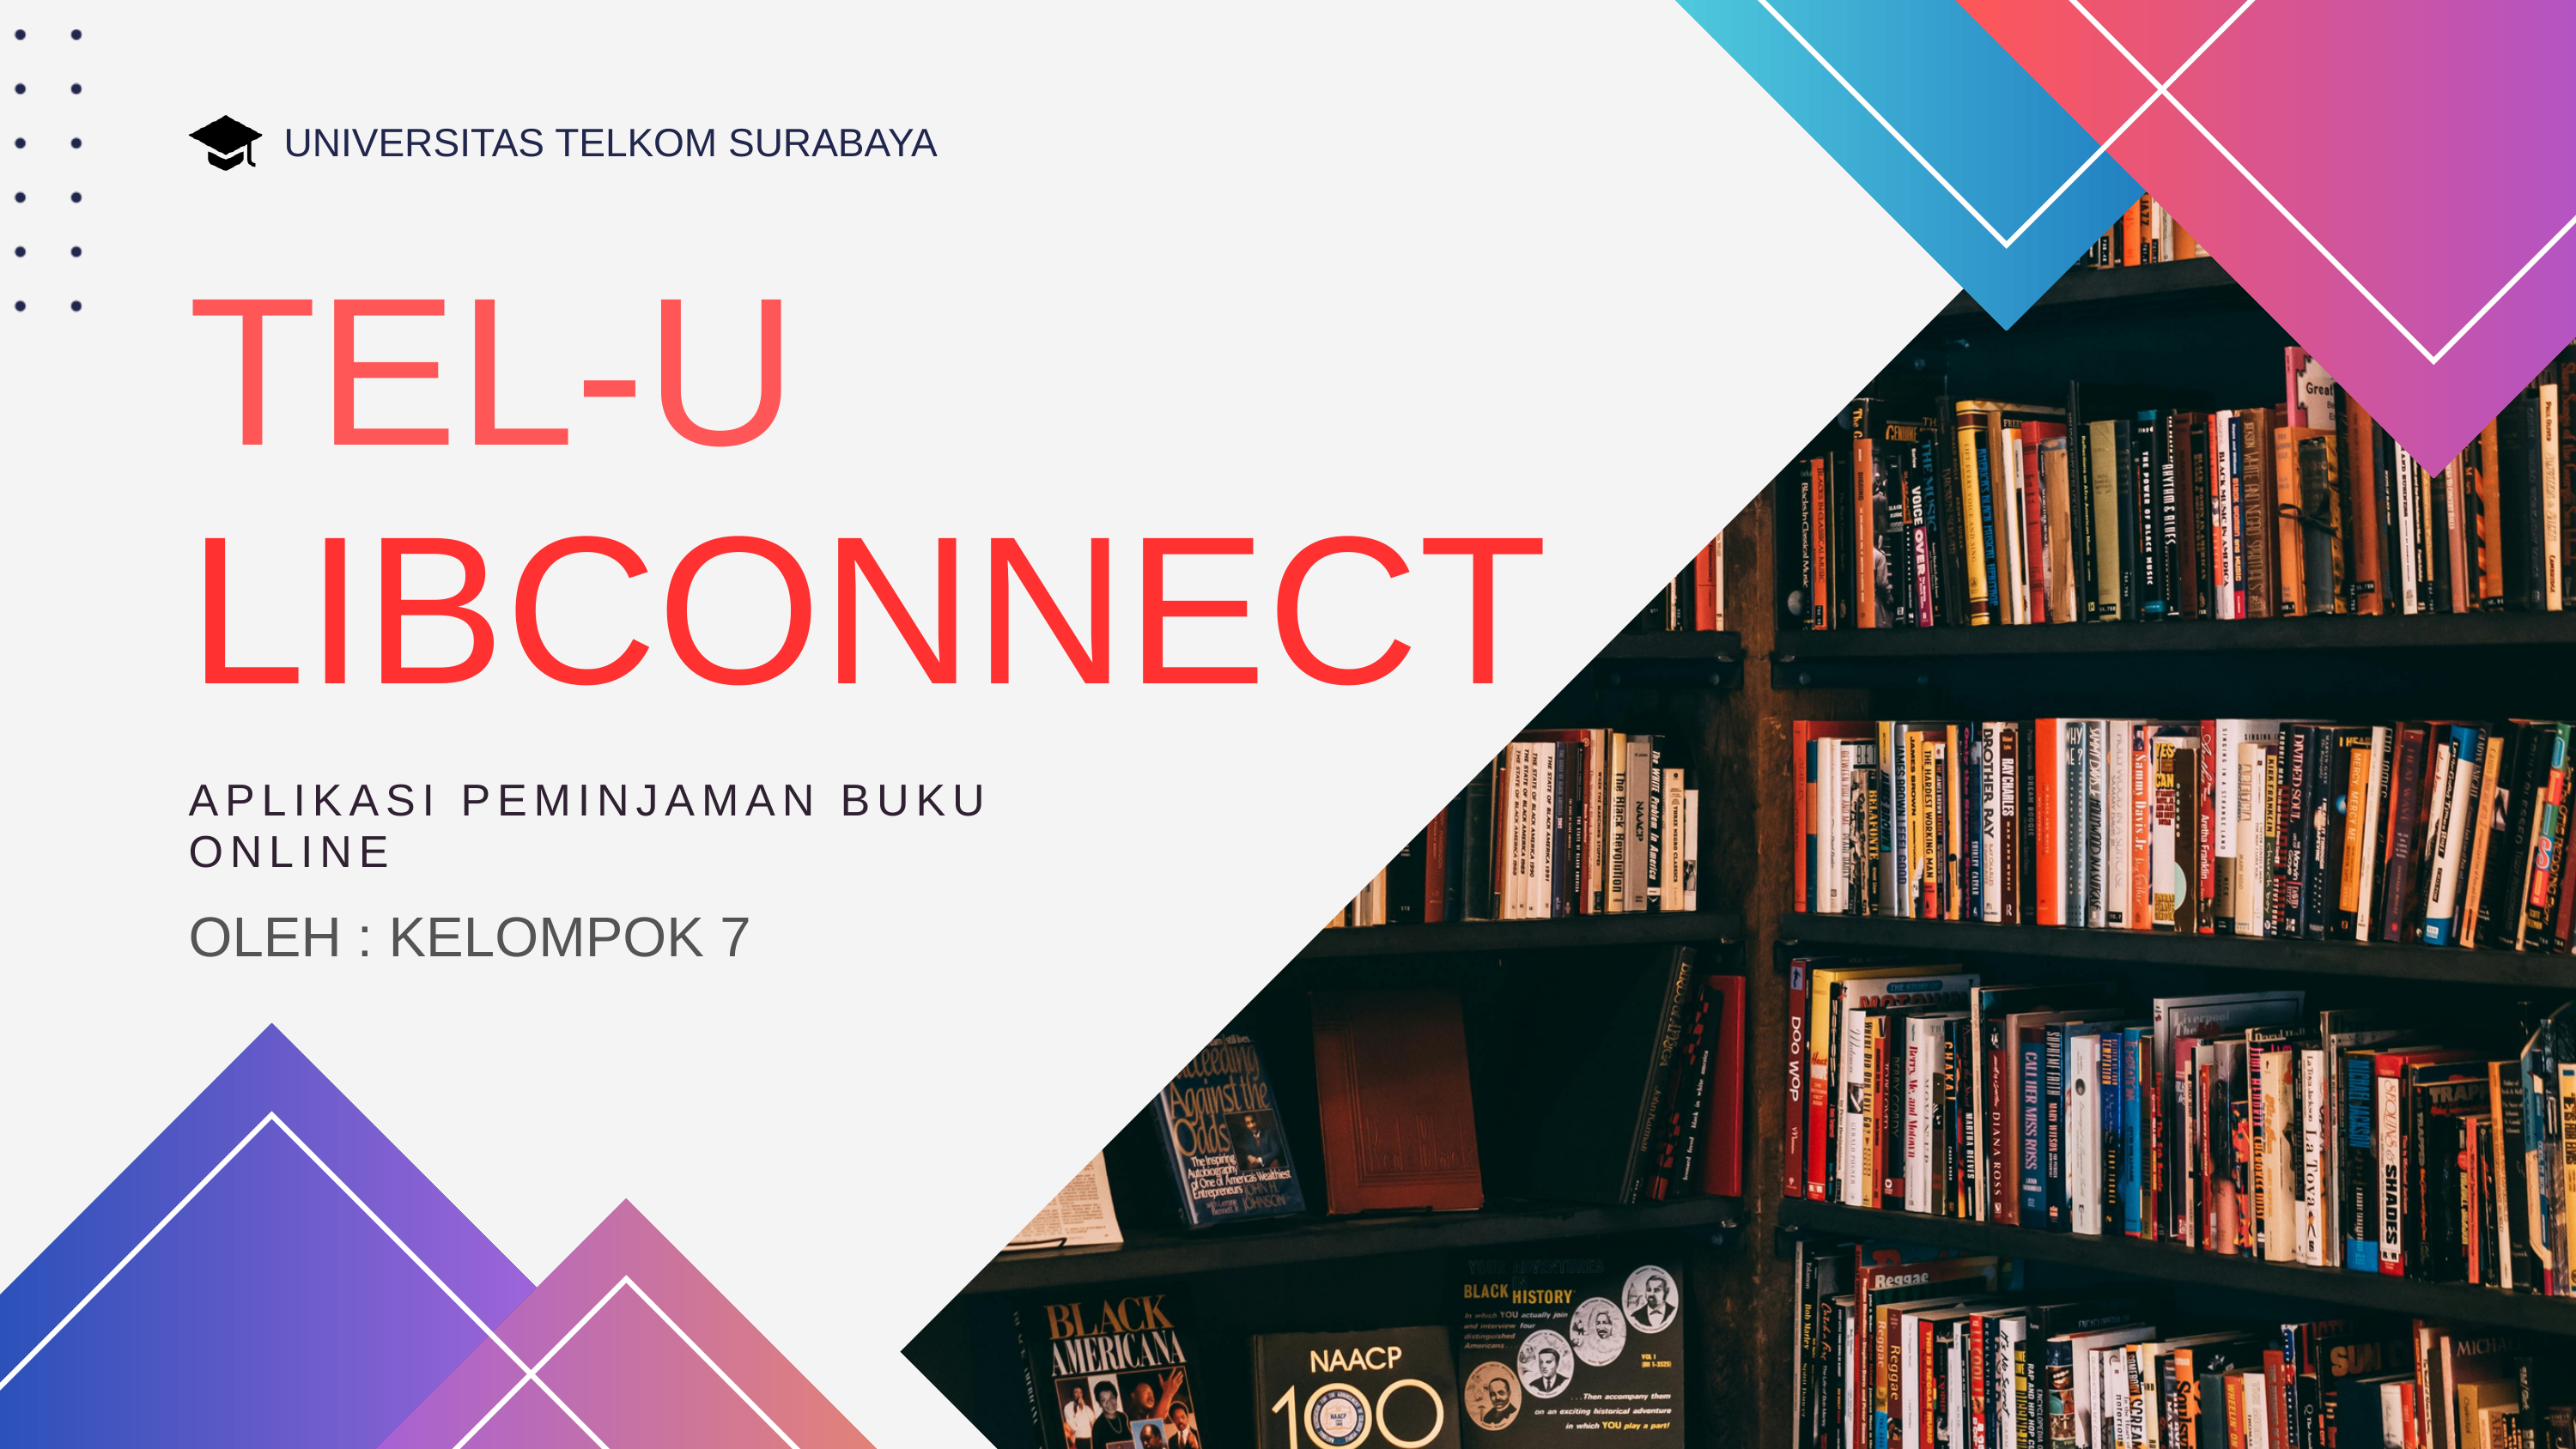

UNIVERSITAS TELKOM SURABAYA
TEL-U
LIBCONNECT
APLIKASI PEMINJAMAN BUKU ONLINE
OLEH : KELOMPOK 7